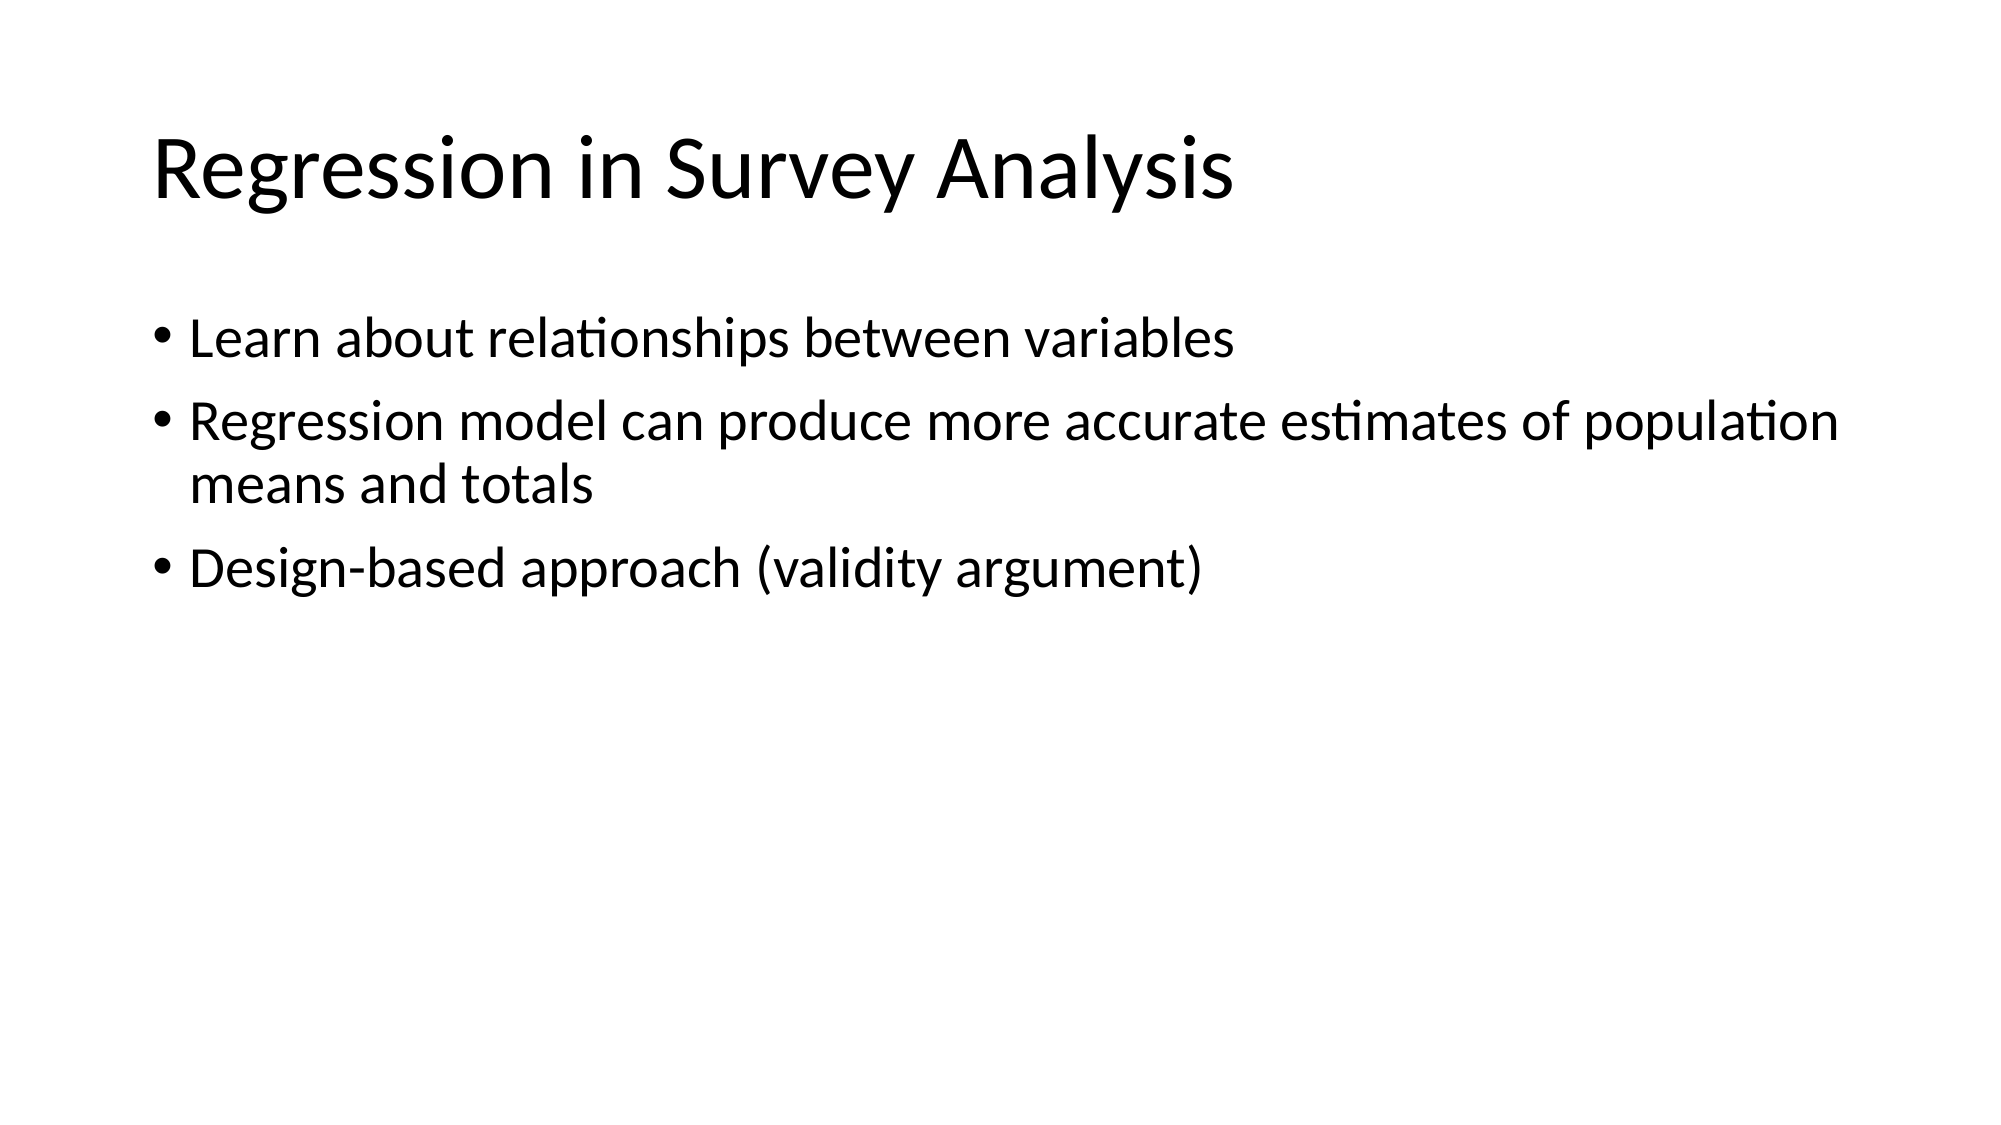

# Regression in Survey Analysis
Learn about relationships between variables
Regression model can produce more accurate estimates of population means and totals
Design-based approach (validity argument)